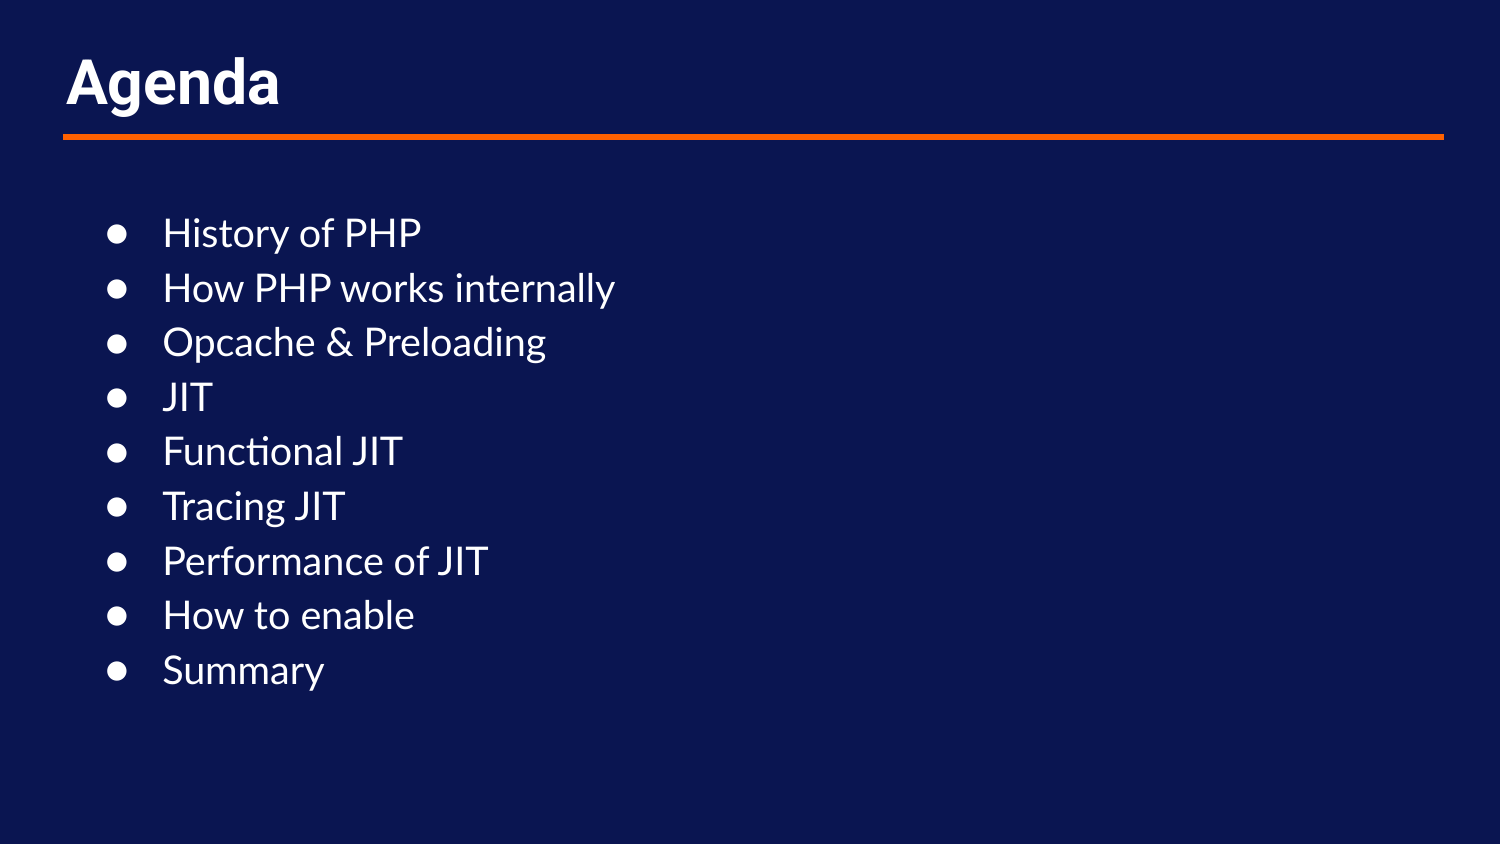

# Agenda
History of PHP
How PHP works internally
Opcache & Preloading
JIT
Functional JIT
Tracing JIT
Performance of JIT
How to enable
Summary